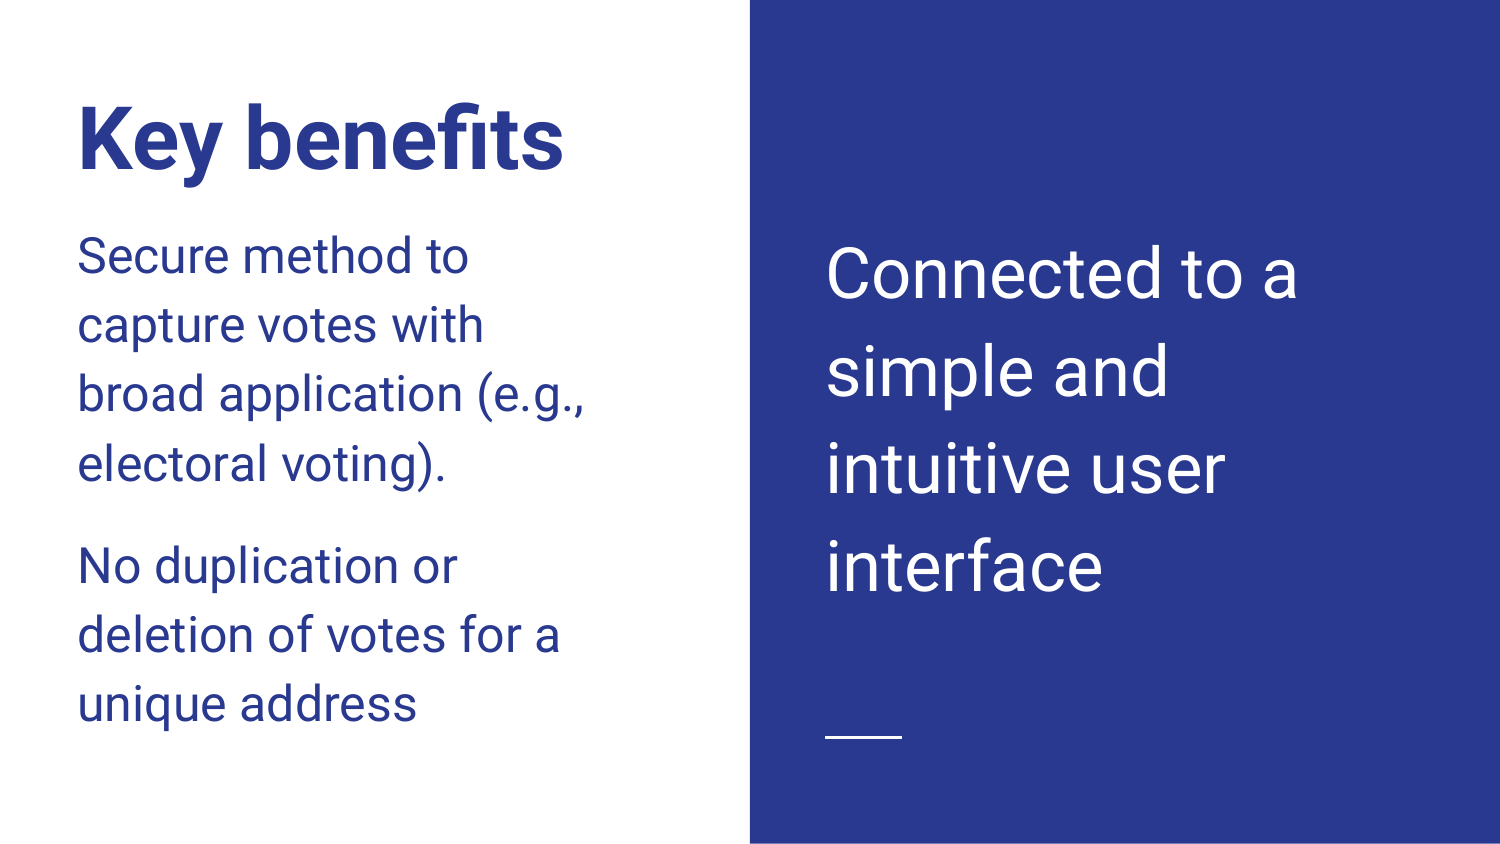

# Key benefits
Secure method to capture votes with broad application (e.g., electoral voting).
No duplication or deletion of votes for a unique address
Connected to a simple and intuitive user interface